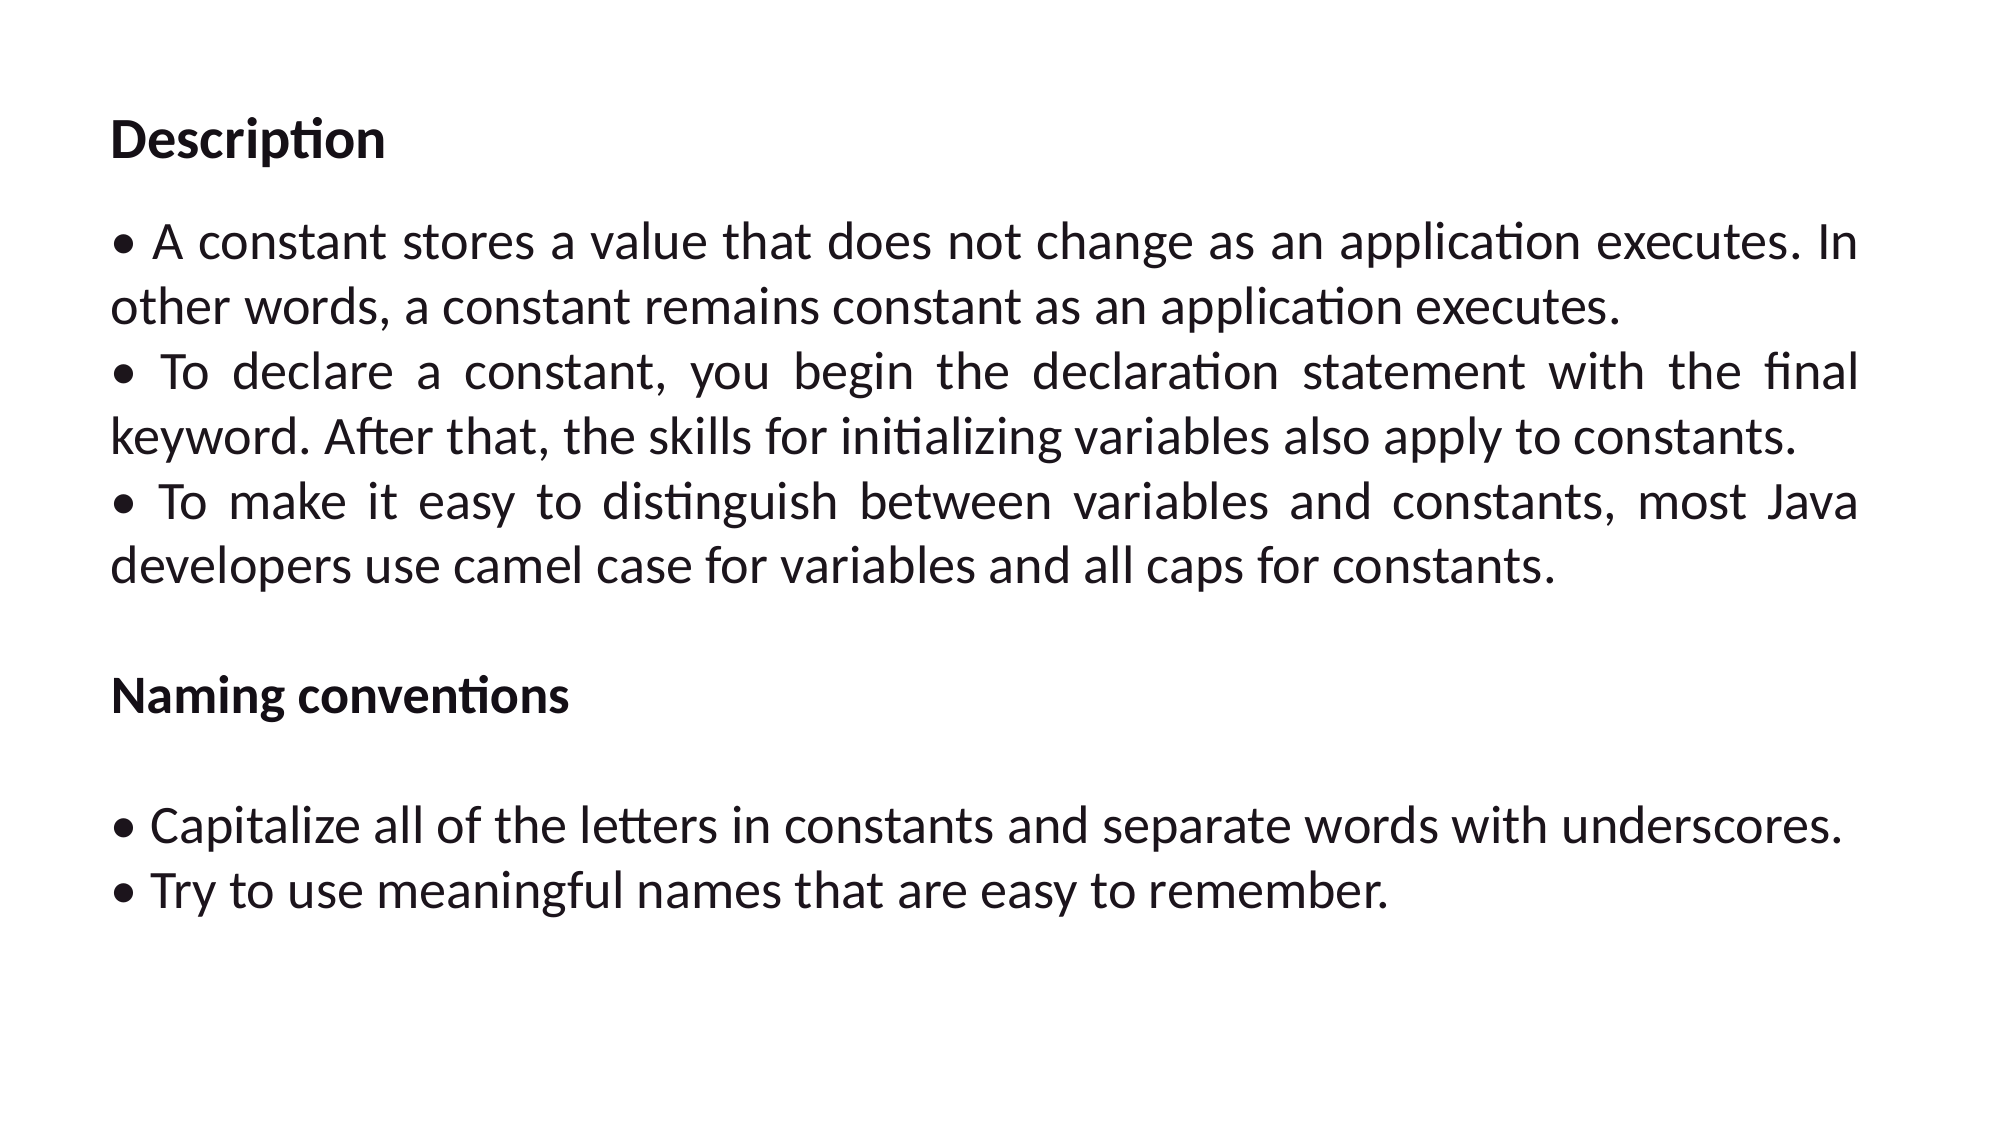

Description

• A constant stores a value that does not change as an application executes. In other words, a constant remains constant as an application executes.
• To declare a constant, you begin the declaration statement with the final keyword. After that, the skills for initializing variables also apply to constants.
• To make it easy to distinguish between variables and constants, most Java developers use camel case for variables and all caps for constants.

Naming conventions

• Capitalize all of the letters in constants and separate words with underscores.
• Try to use meaningful names that are easy to remember.